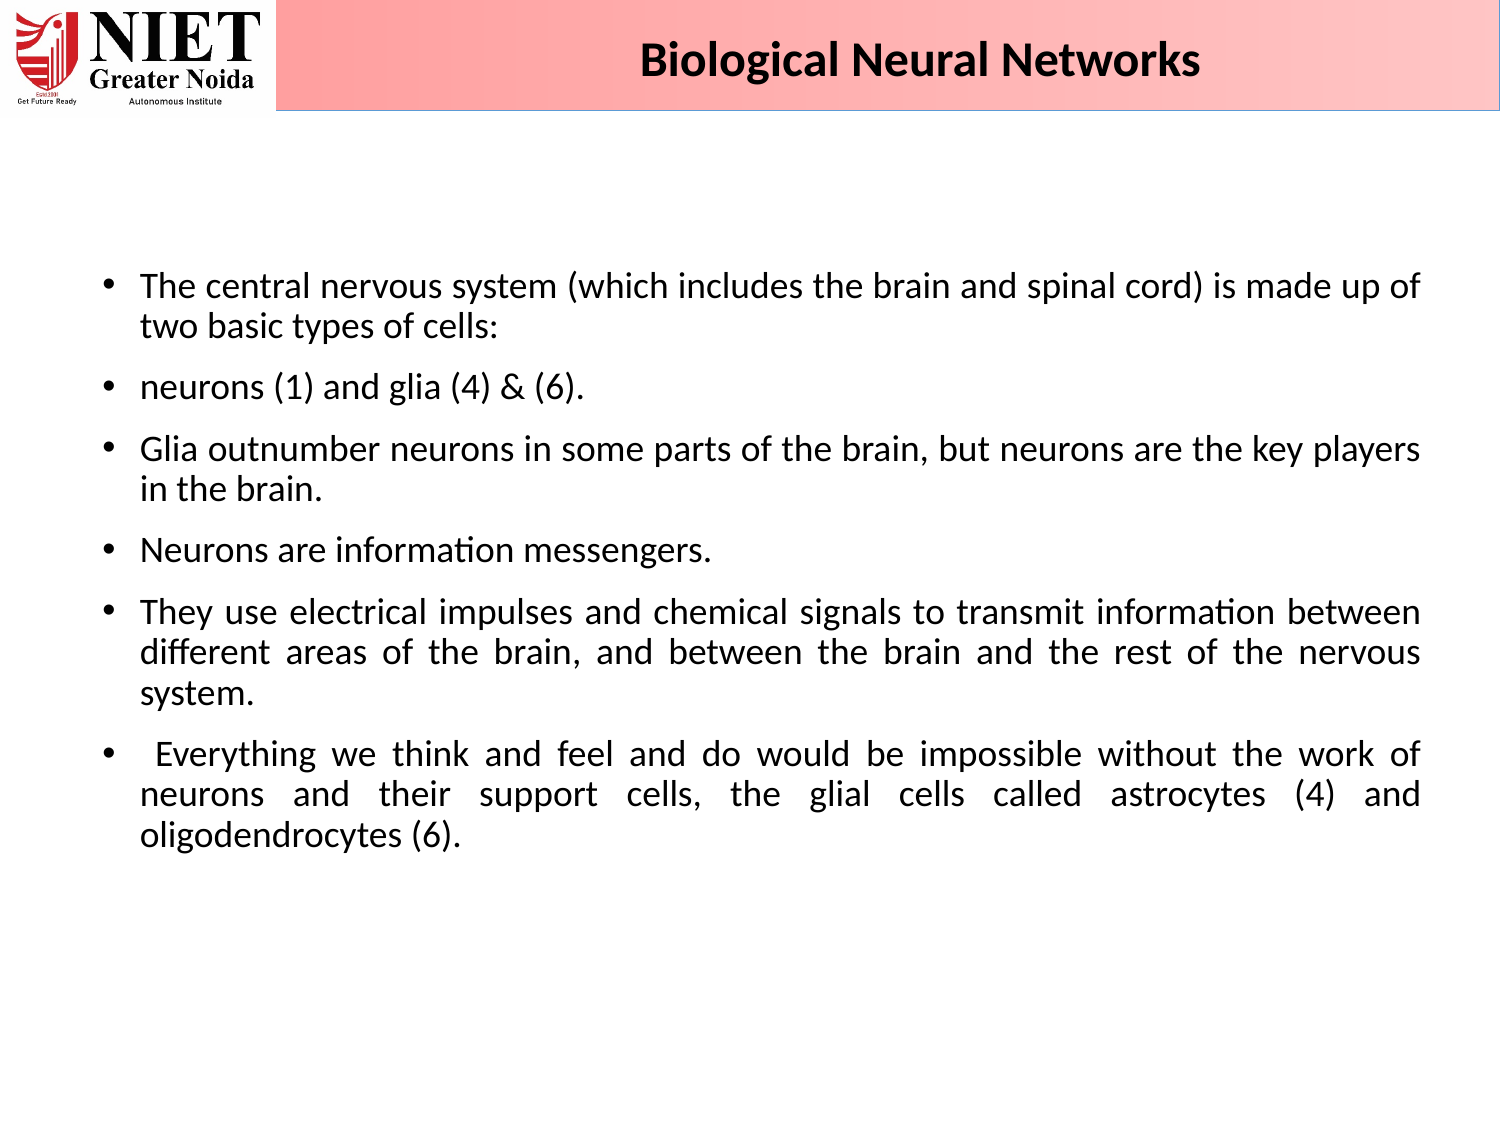

Biological Neural Networks

The central nervous system (which includes the brain and spinal cord) is made up of two basic types of cells:
neurons (1) and glia (4) & (6).
Glia outnumber neurons in some parts of the brain, but neurons are the key players in the brain.
Neurons are information messengers.
They use electrical impulses and chemical signals to transmit information between different areas of the brain, and between the brain and the rest of the nervous system.
 Everything we think and feel and do would be impossible without the work of neurons and their support cells, the glial cells called astrocytes (4) and oligodendrocytes (6).